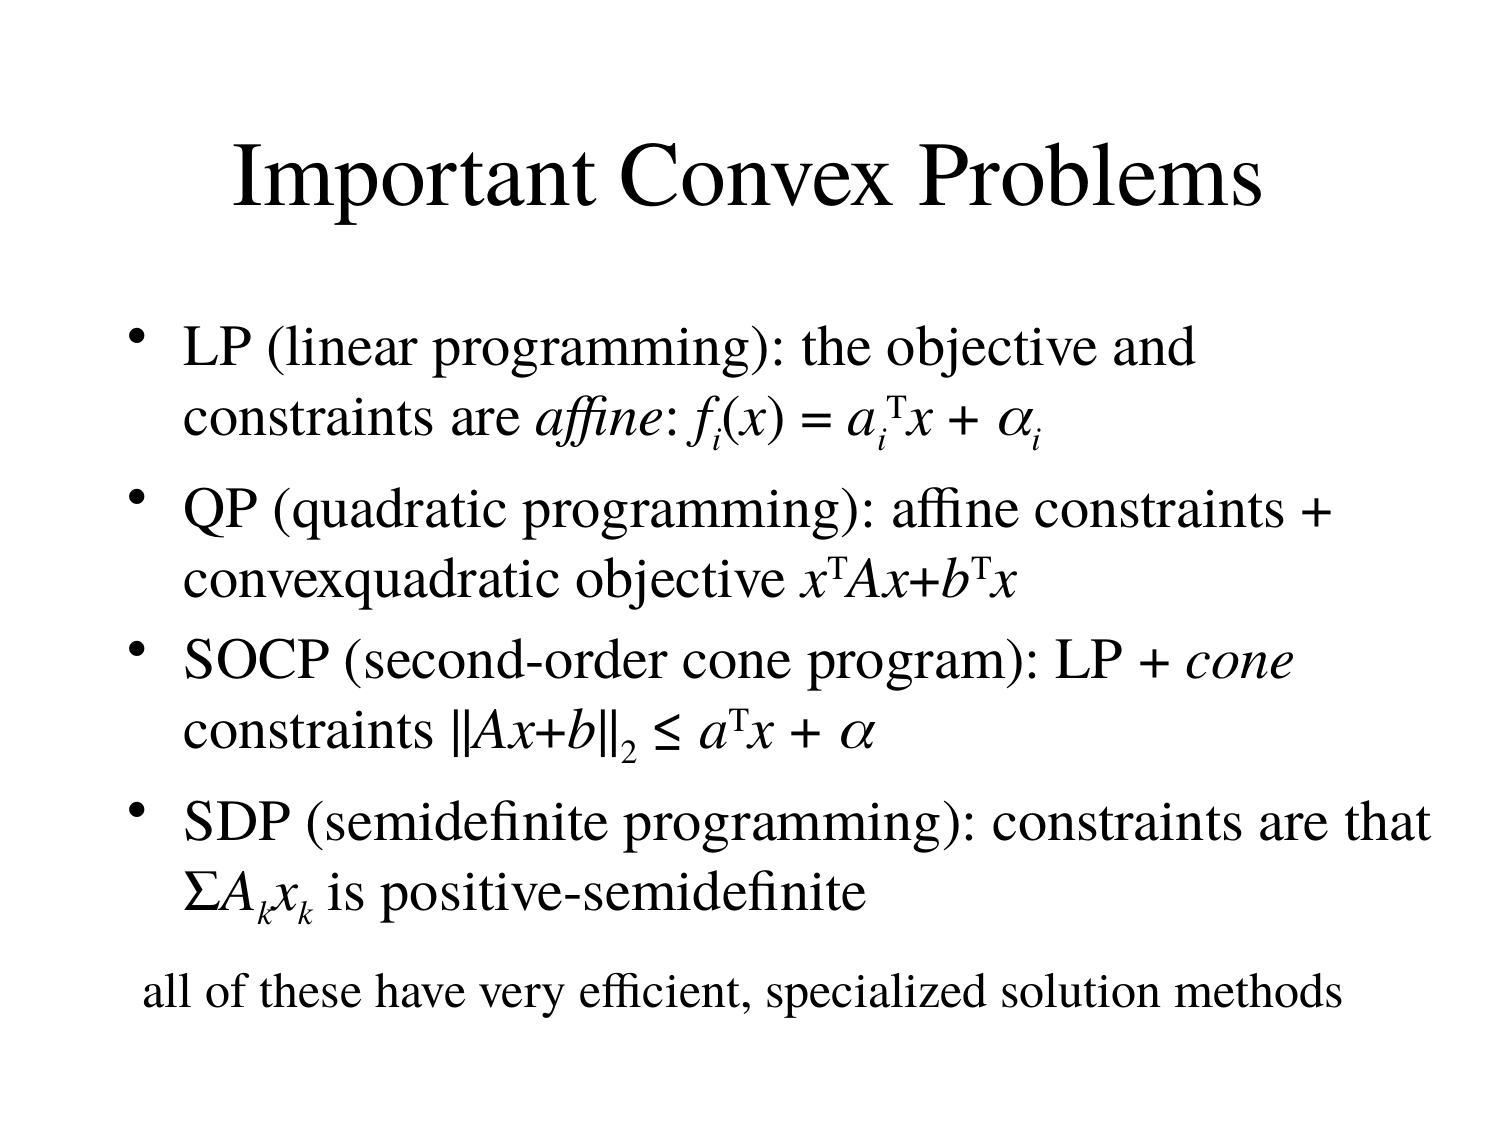

# Important Convex Problems
LP (linear programming): the objective and constraints are affine: fi(x) = aiTx + αi
QP (quadratic programming): affine constraints + convexquadratic objective xTAx+bTx
SOCP (second-order cone program): LP + cone constraints ||Ax+b||2 ≤ aTx + α
SDP (semidefinite programming): constraints are that ΣAkxk is positive-semidefinite
all of these have very efficient, specialized solution methods